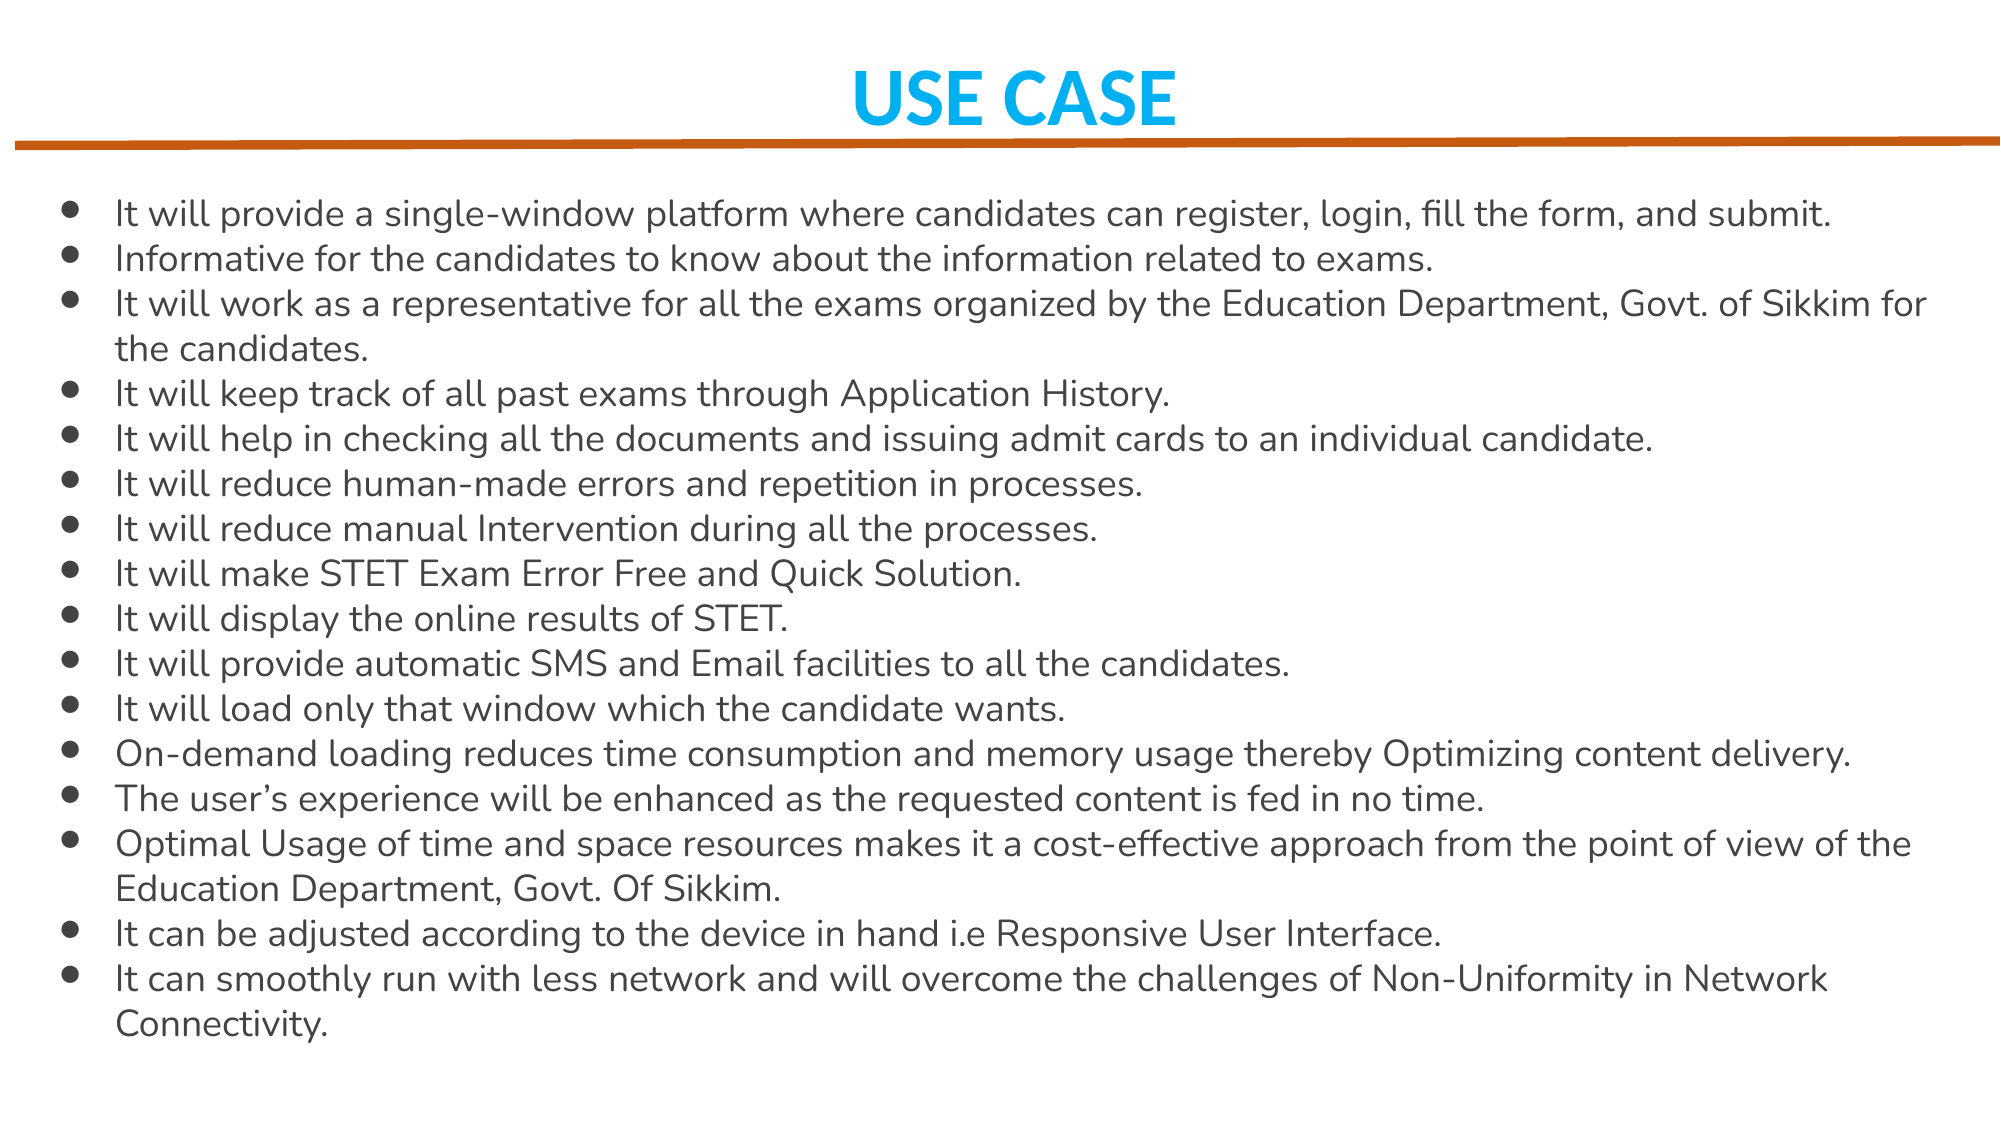

USE CASE
It will provide a single-window platform where candidates can register, login, fill the form, and submit.
Informative for the candidates to know about the information related to exams.
It will work as a representative for all the exams organized by the Education Department, Govt. of Sikkim for the candidates.
It will keep track of all past exams through Application History.
It will help in checking all the documents and issuing admit cards to an individual candidate.
It will reduce human-made errors and repetition in processes.
It will reduce manual Intervention during all the processes.
It will make STET Exam Error Free and Quick Solution.
It will display the online results of STET.
It will provide automatic SMS and Email facilities to all the candidates.
It will load only that window which the candidate wants.
On-demand loading reduces time consumption and memory usage thereby Optimizing content delivery.
The user’s experience will be enhanced as the requested content is fed in no time.
Optimal Usage of time and space resources makes it a cost-effective approach from the point of view of the Education Department, Govt. Of Sikkim.
It can be adjusted according to the device in hand i.e Responsive User Interface.
It can smoothly run with less network and will overcome the challenges of Non-Uniformity in Network Connectivity.